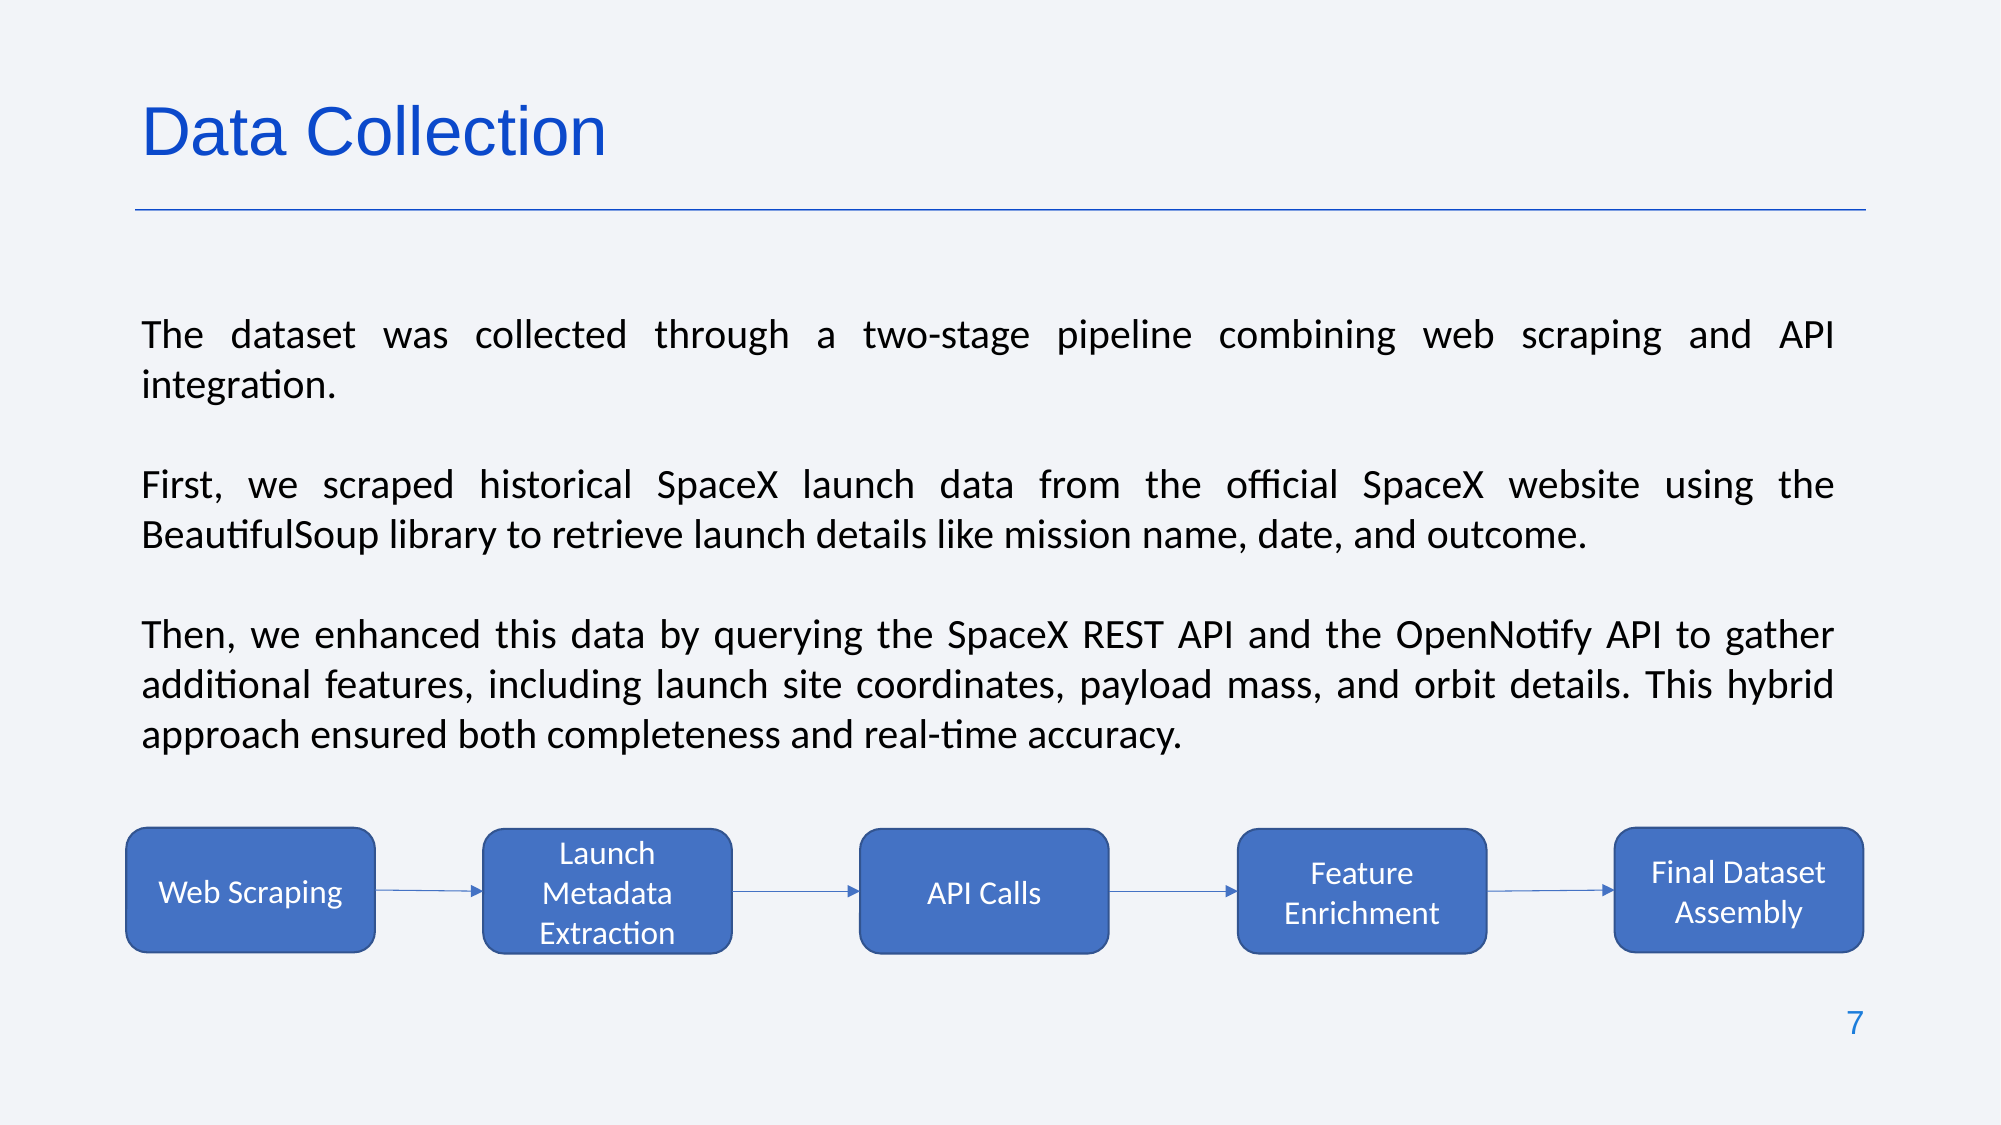

Data Collection
The dataset was collected through a two-stage pipeline combining web scraping and API integration.

First, we scraped historical SpaceX launch data from the official SpaceX website using the BeautifulSoup library to retrieve launch details like mission name, date, and outcome.

Then, we enhanced this data by querying the SpaceX REST API and the OpenNotify API to gather additional features, including launch site coordinates, payload mass, and orbit details. This hybrid approach ensured both completeness and real-time accuracy.
Web Scraping
Final Dataset Assembly
Launch Metadata Extraction
API Calls
Feature Enrichment
7